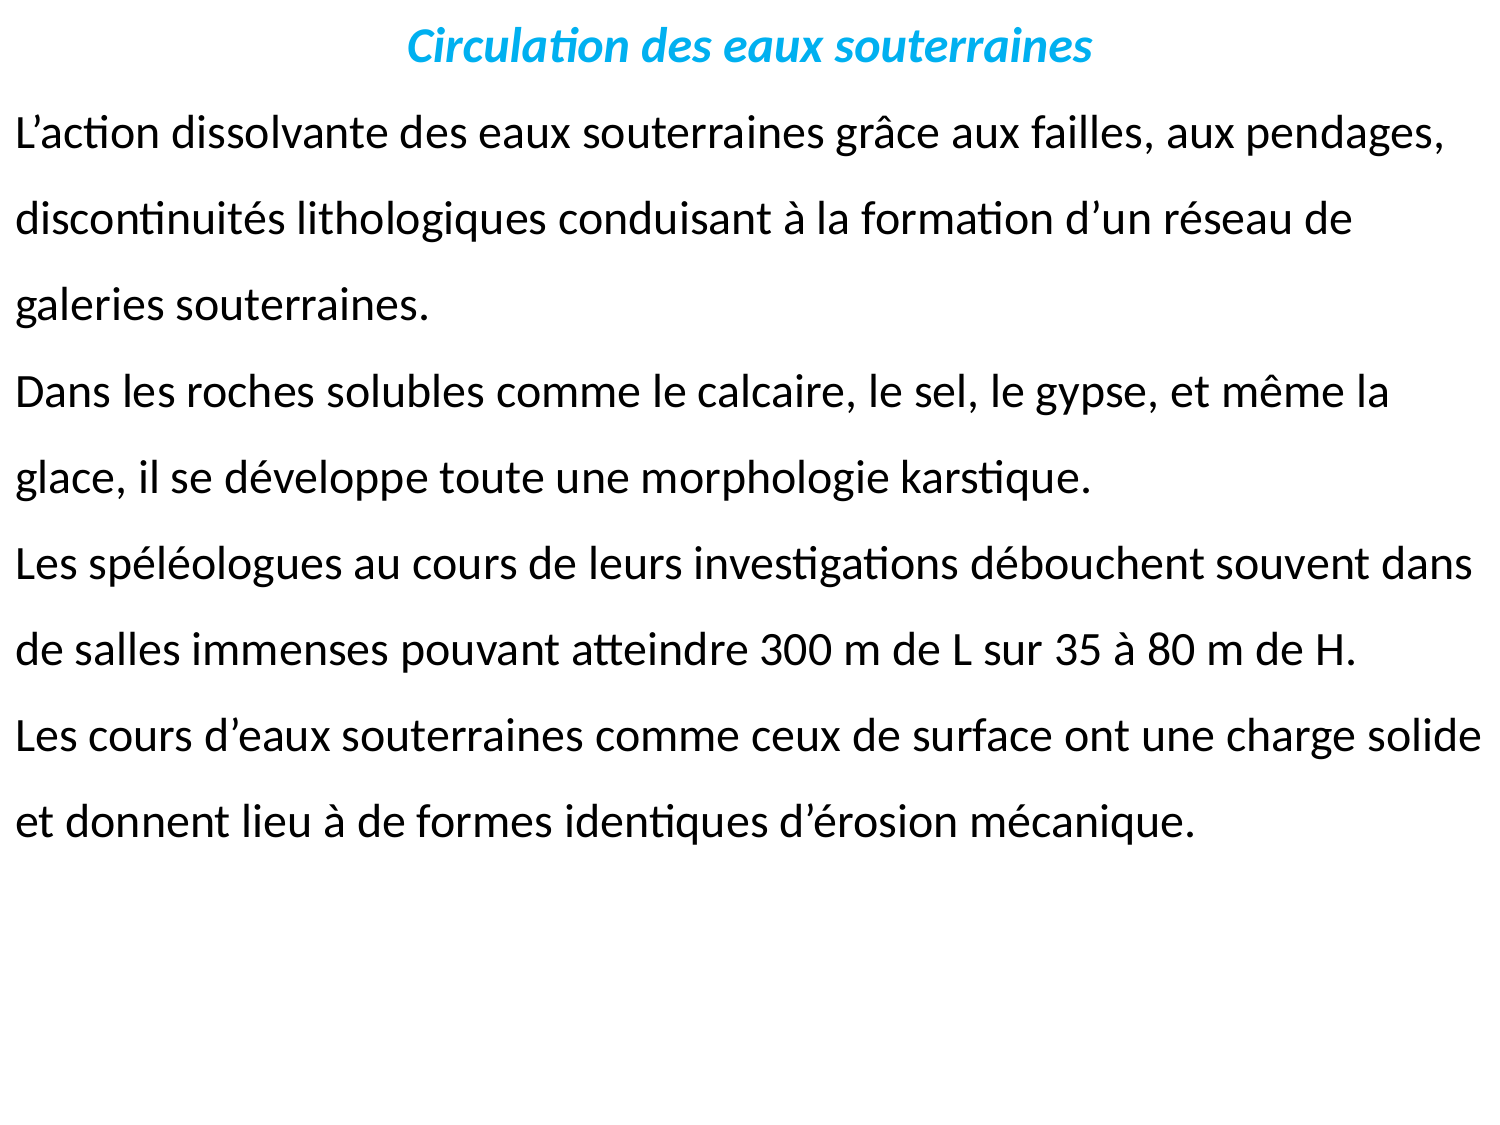

Circulation des eaux souterraines
L’action dissolvante des eaux souterraines grâce aux failles, aux pendages, discontinuités lithologiques conduisant à la formation d’un réseau de galeries souterraines.
Dans les roches solubles comme le calcaire, le sel, le gypse, et même la glace, il se développe toute une morphologie karstique.
Les spéléologues au cours de leurs investigations débouchent souvent dans de salles immenses pouvant atteindre 300 m de L sur 35 à 80 m de H.
Les cours d’eaux souterraines comme ceux de surface ont une charge solide et donnent lieu à de formes identiques d’érosion mécanique.